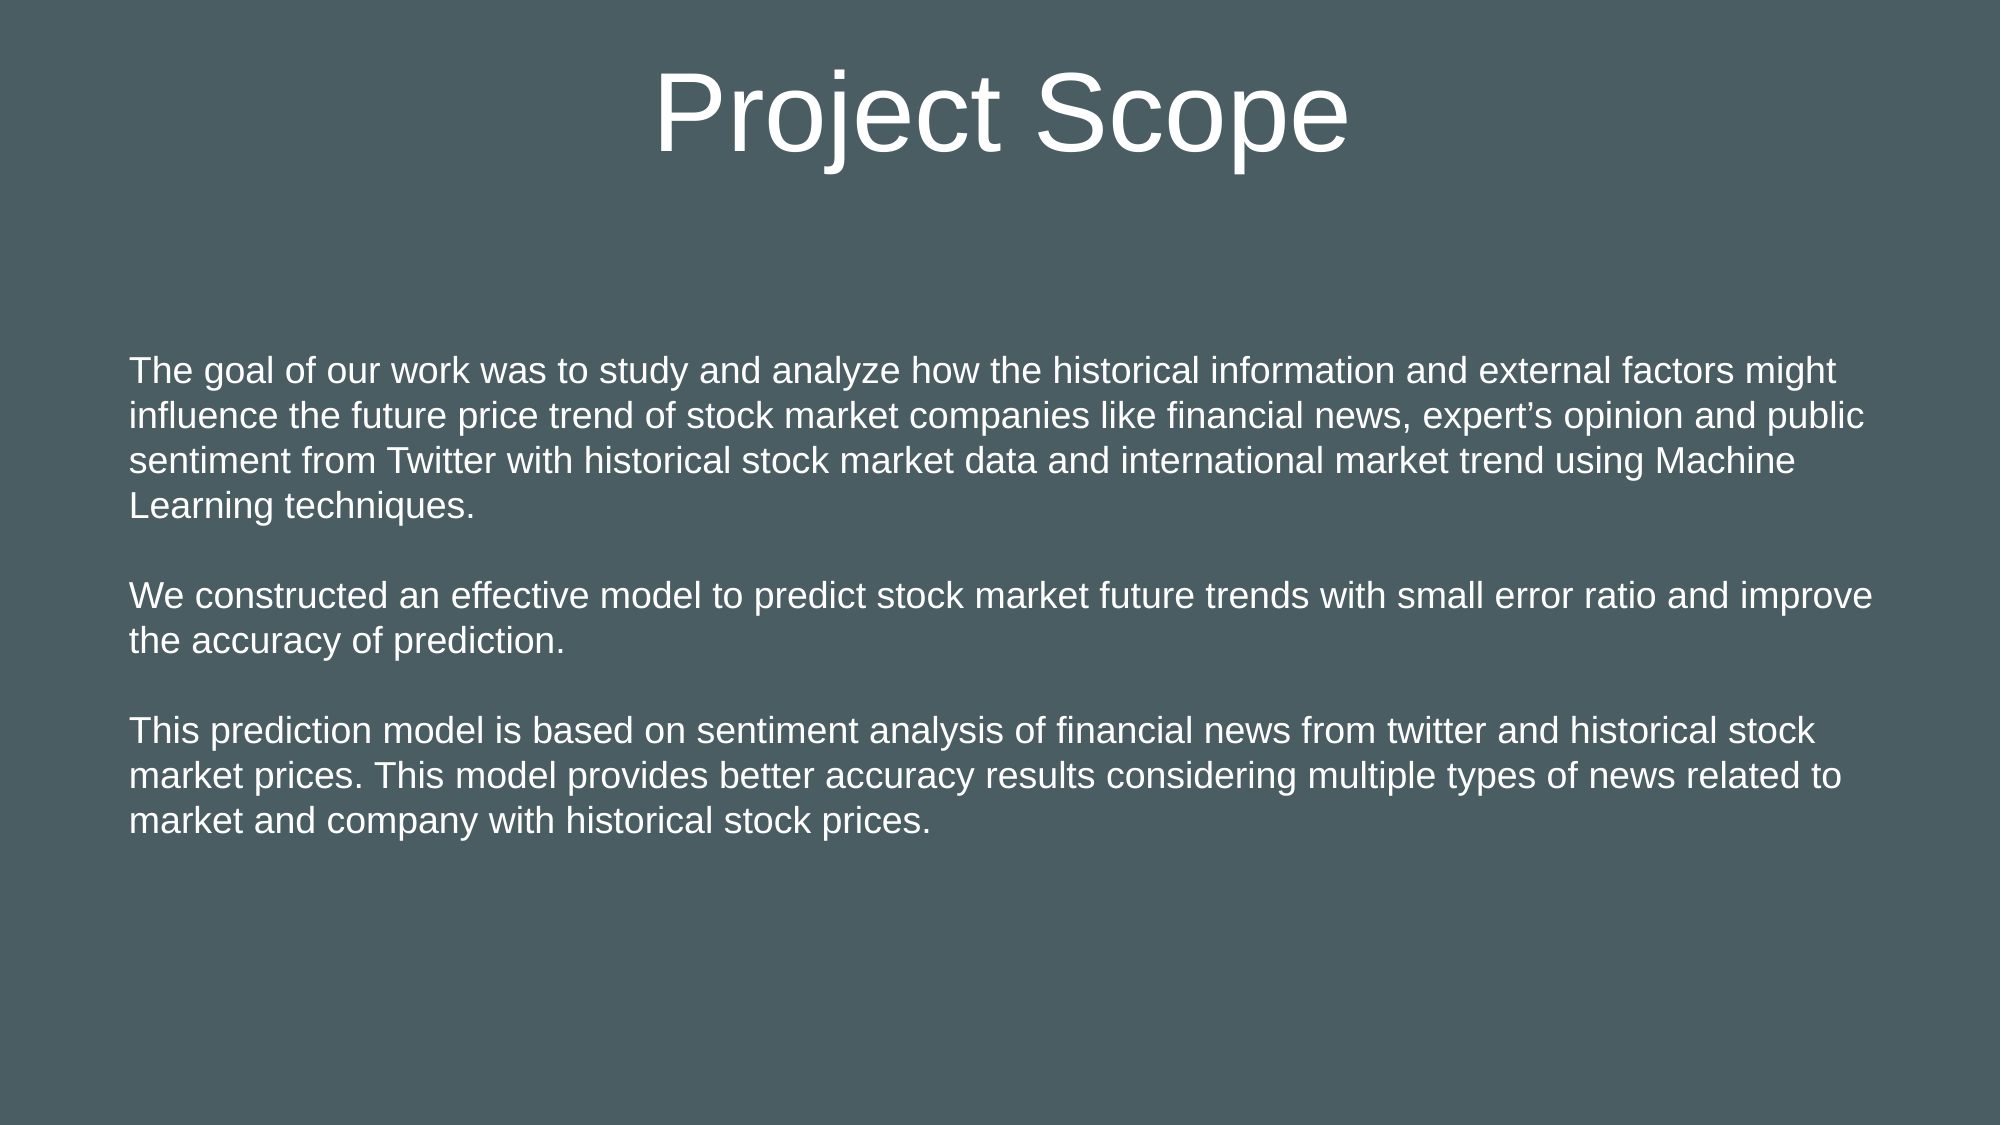

Project Scope

The goal of our work was to study and analyze how the historical information and external factors might influence the future price trend of stock market companies like financial news, expert’s opinion and public sentiment from Twitter with historical stock market data and international market trend using Machine Learning techniques.

We constructed an effective model to predict stock market future trends with small error ratio and improve the accuracy of prediction.

This prediction model is based on sentiment analysis of financial news from twitter and historical stock market prices. This model provides better accuracy results considering multiple types of news related to market and company with historical stock prices.